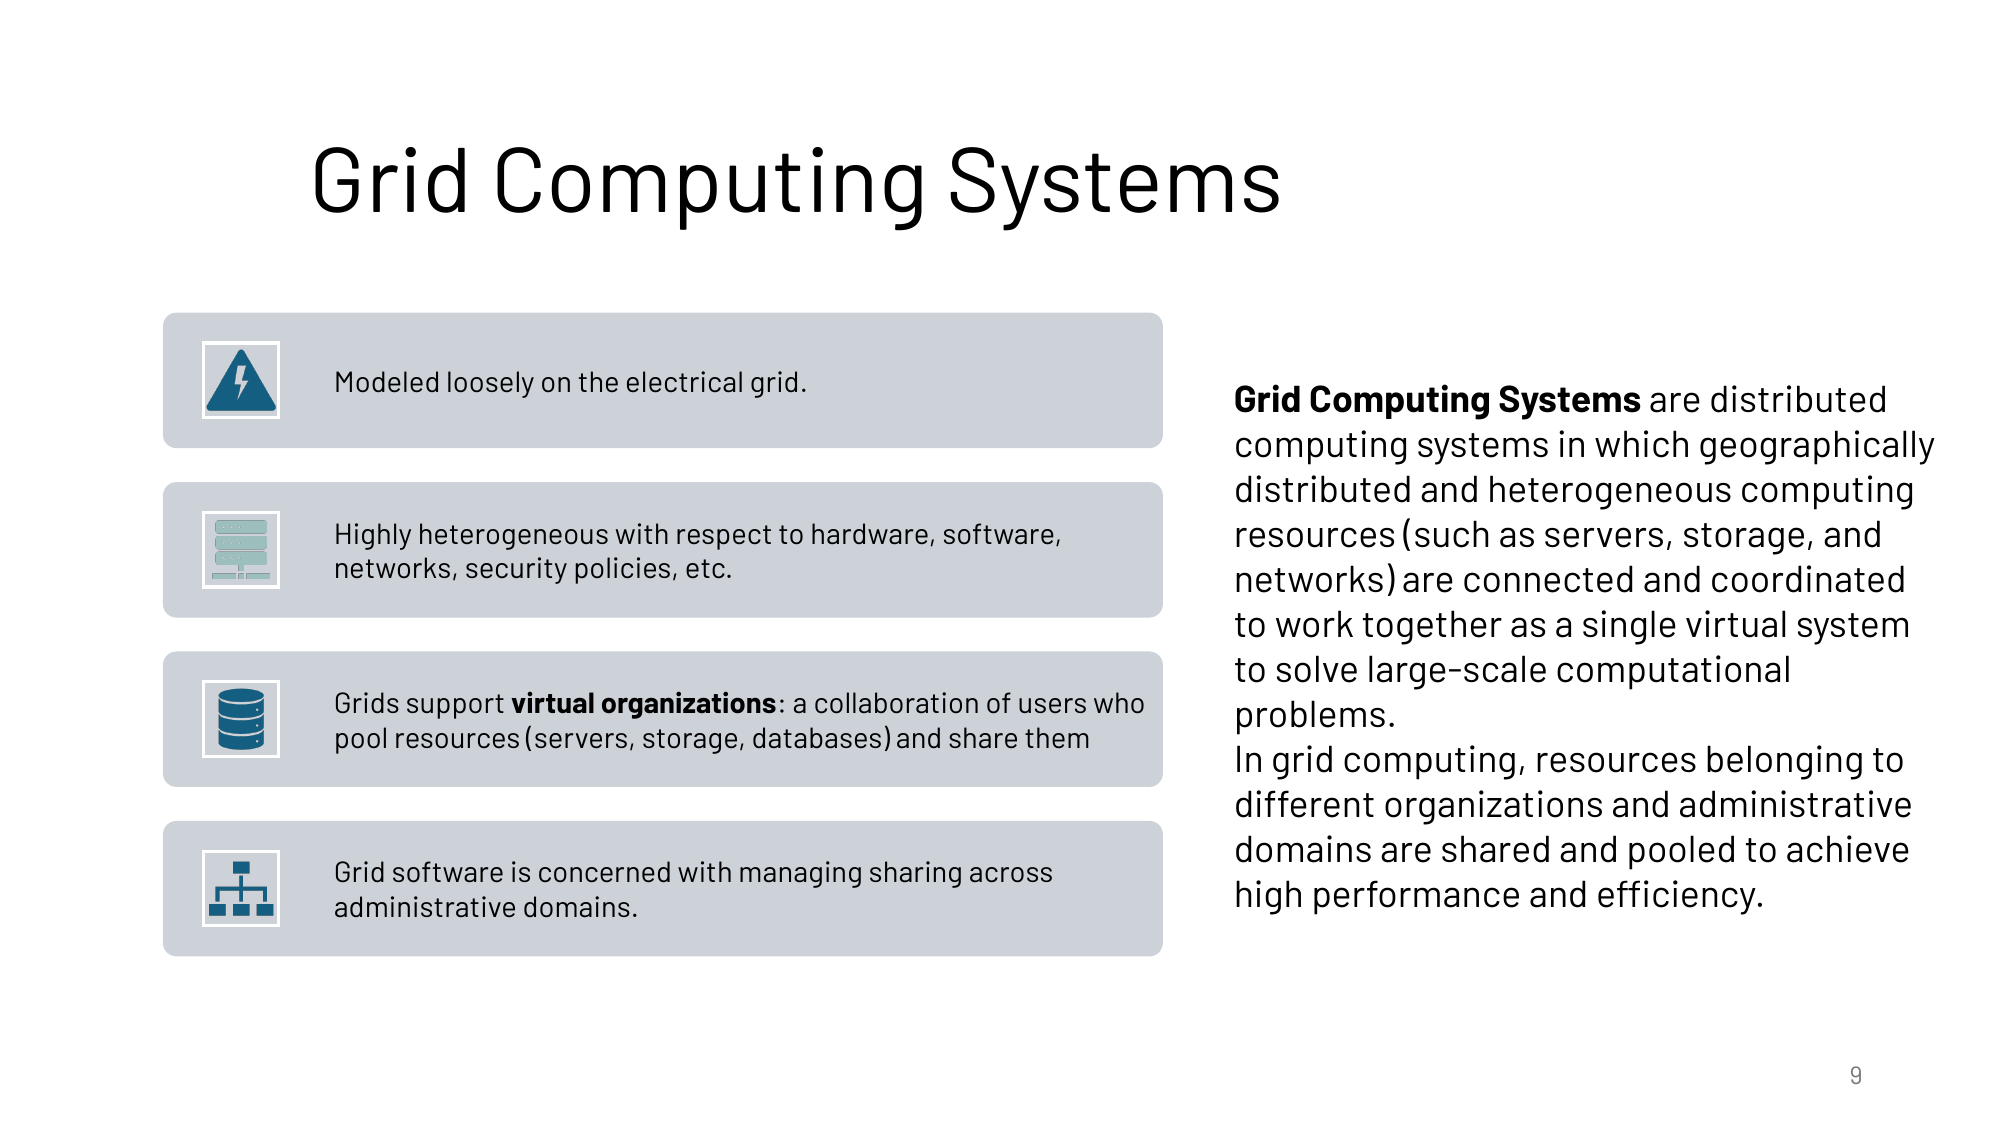

# Grid Computing Systems
Modeled loosely on the electrical grid.
Highly heterogeneous with respect to hardware, software, networks, security policies, etc.
Grids support virtual organizations: a collaboration of users who pool resources (servers, storage, databases) and share them
Grid software is concerned with managing sharing across administrative domains.
Grid Computing Systems are distributed computing systems in which geographically distributed and heterogeneous computing resources (such as servers, storage, and networks) are connected and coordinated to work together as a single virtual system to solve large-scale computational problems.
In grid computing, resources belonging to different organizations and administrative domains are shared and pooled to achieve high performance and efficiency.
9